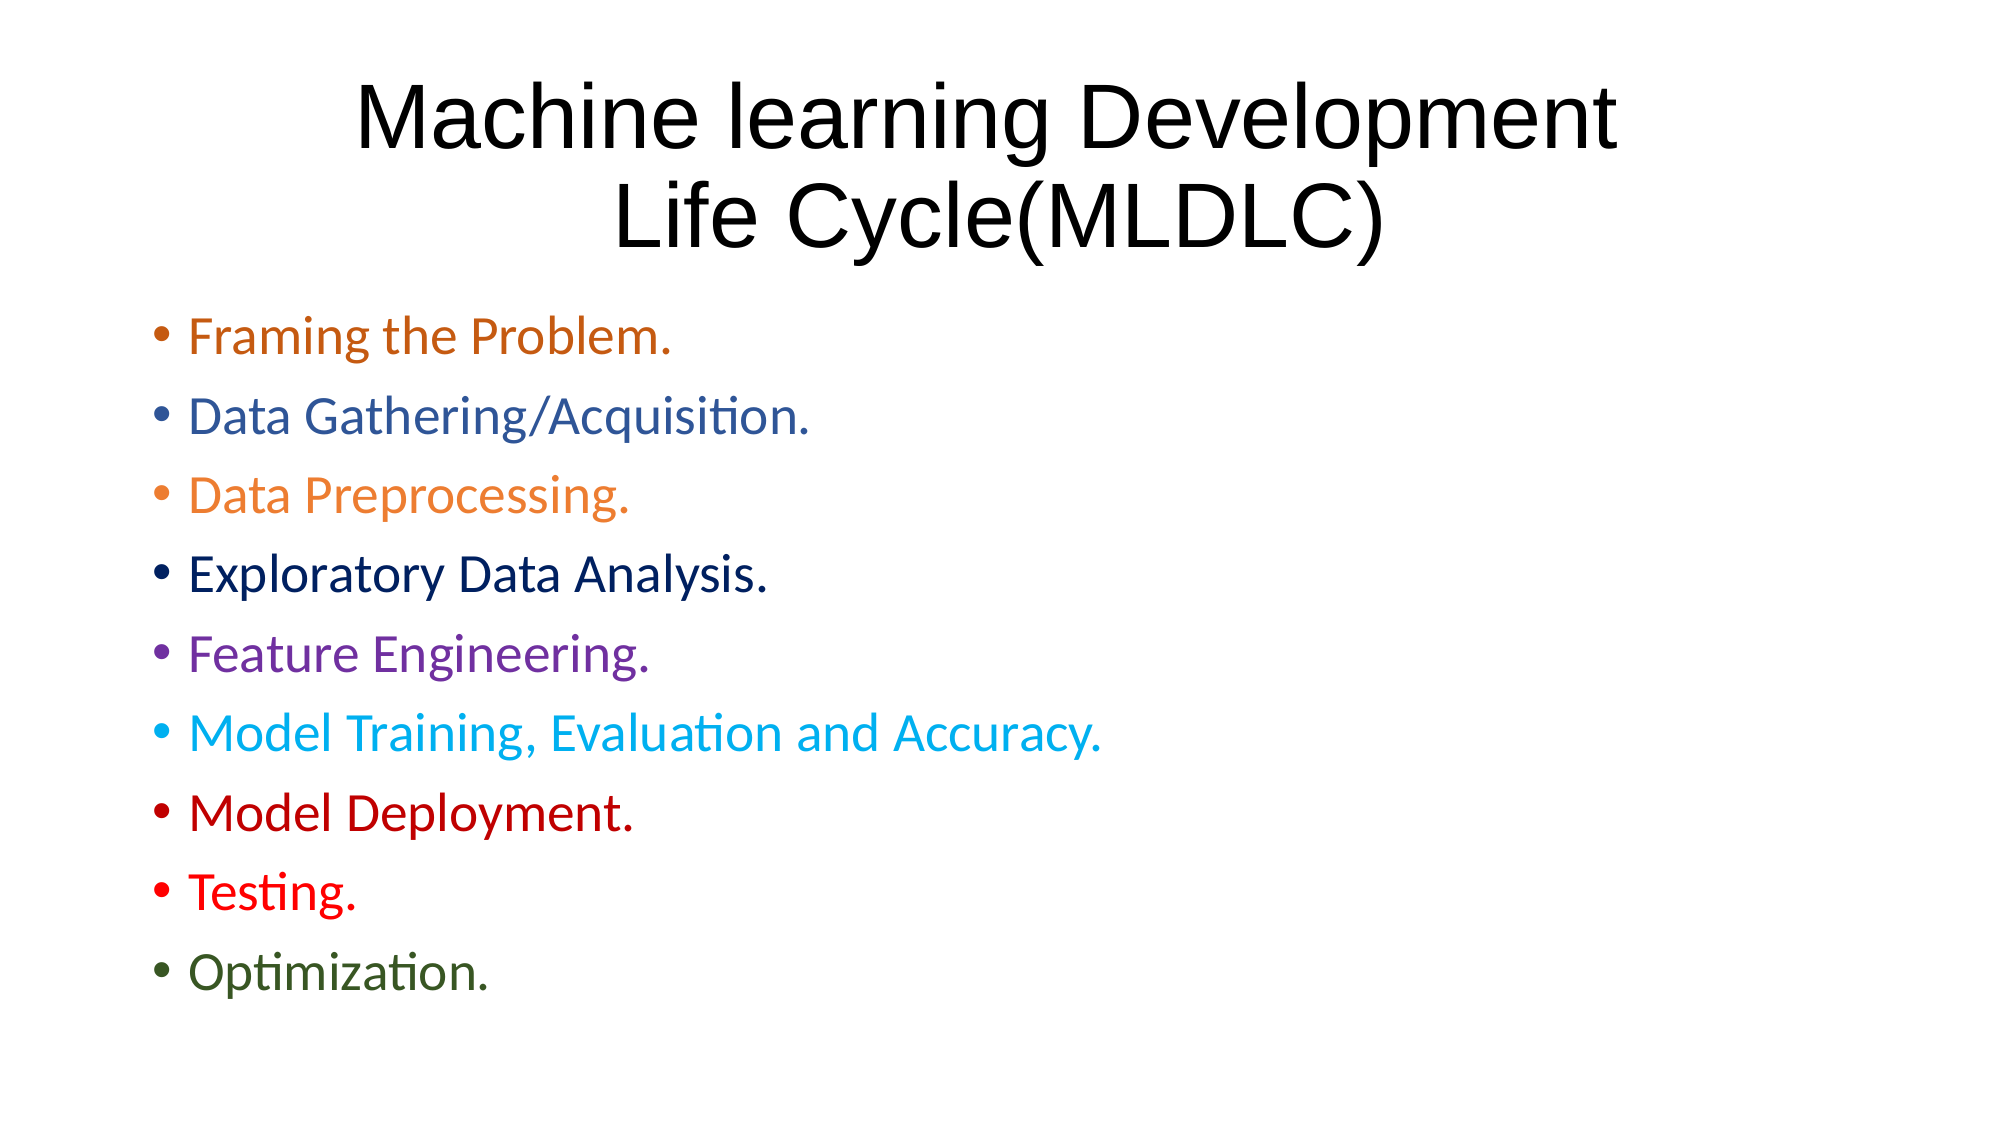

# Machine learning Development Life Cycle(MLDLC)
Framing the Problem.
Data Gathering/Acquisition.
Data Preprocessing.
Exploratory Data Analysis.
Feature Engineering.
Model Training, Evaluation and Accuracy.
Model Deployment.
Testing.
Optimization.